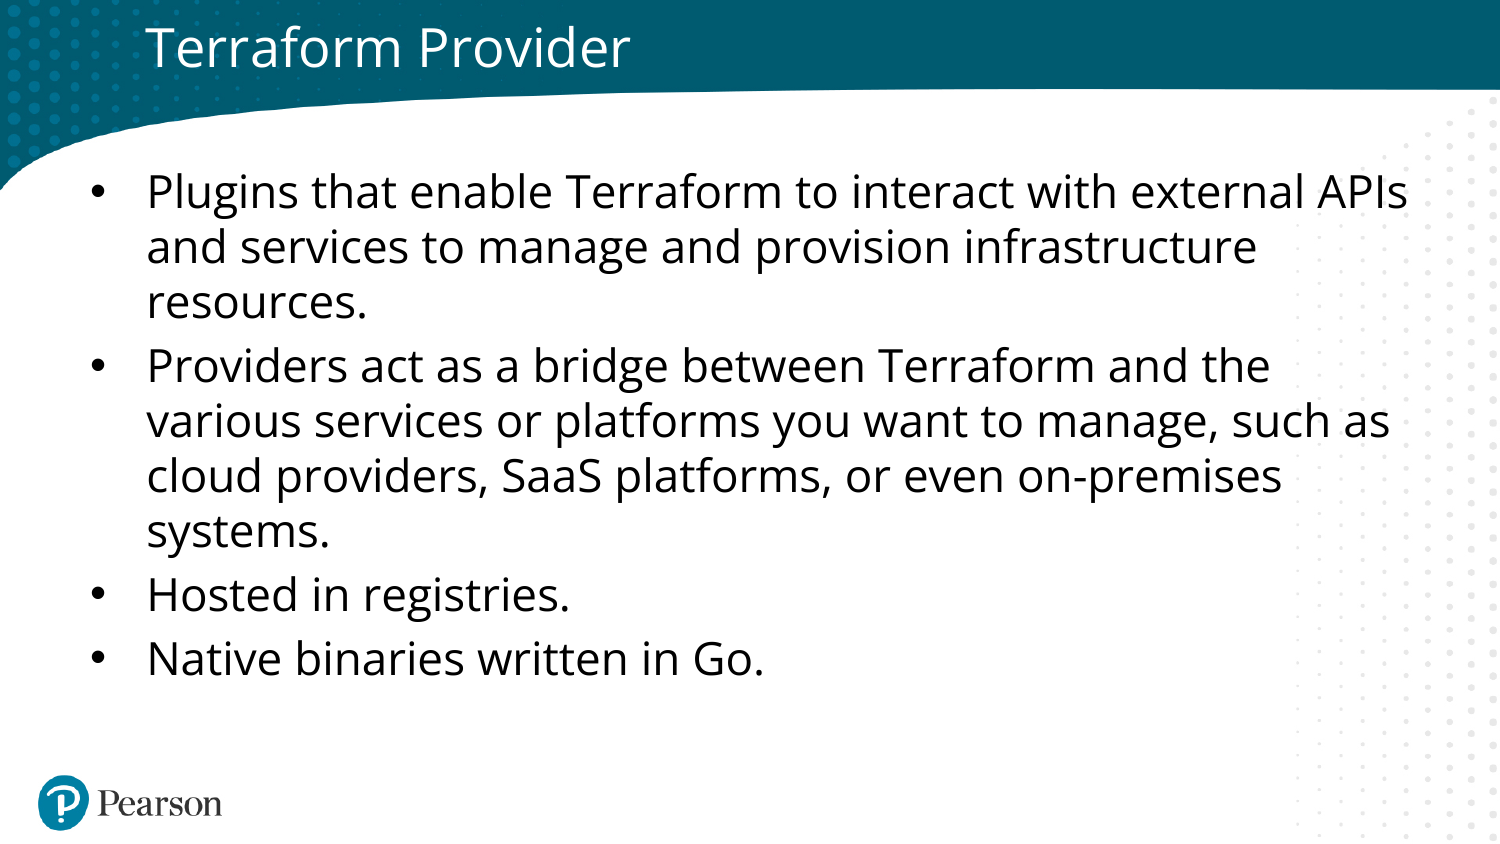

# Terraform Provider
Plugins that enable Terraform to interact with external APIs and services to manage and provision infrastructure resources.
Providers act as a bridge between Terraform and the various services or platforms you want to manage, such as cloud providers, SaaS platforms, or even on-premises systems.
Hosted in registries.
Native binaries written in Go.